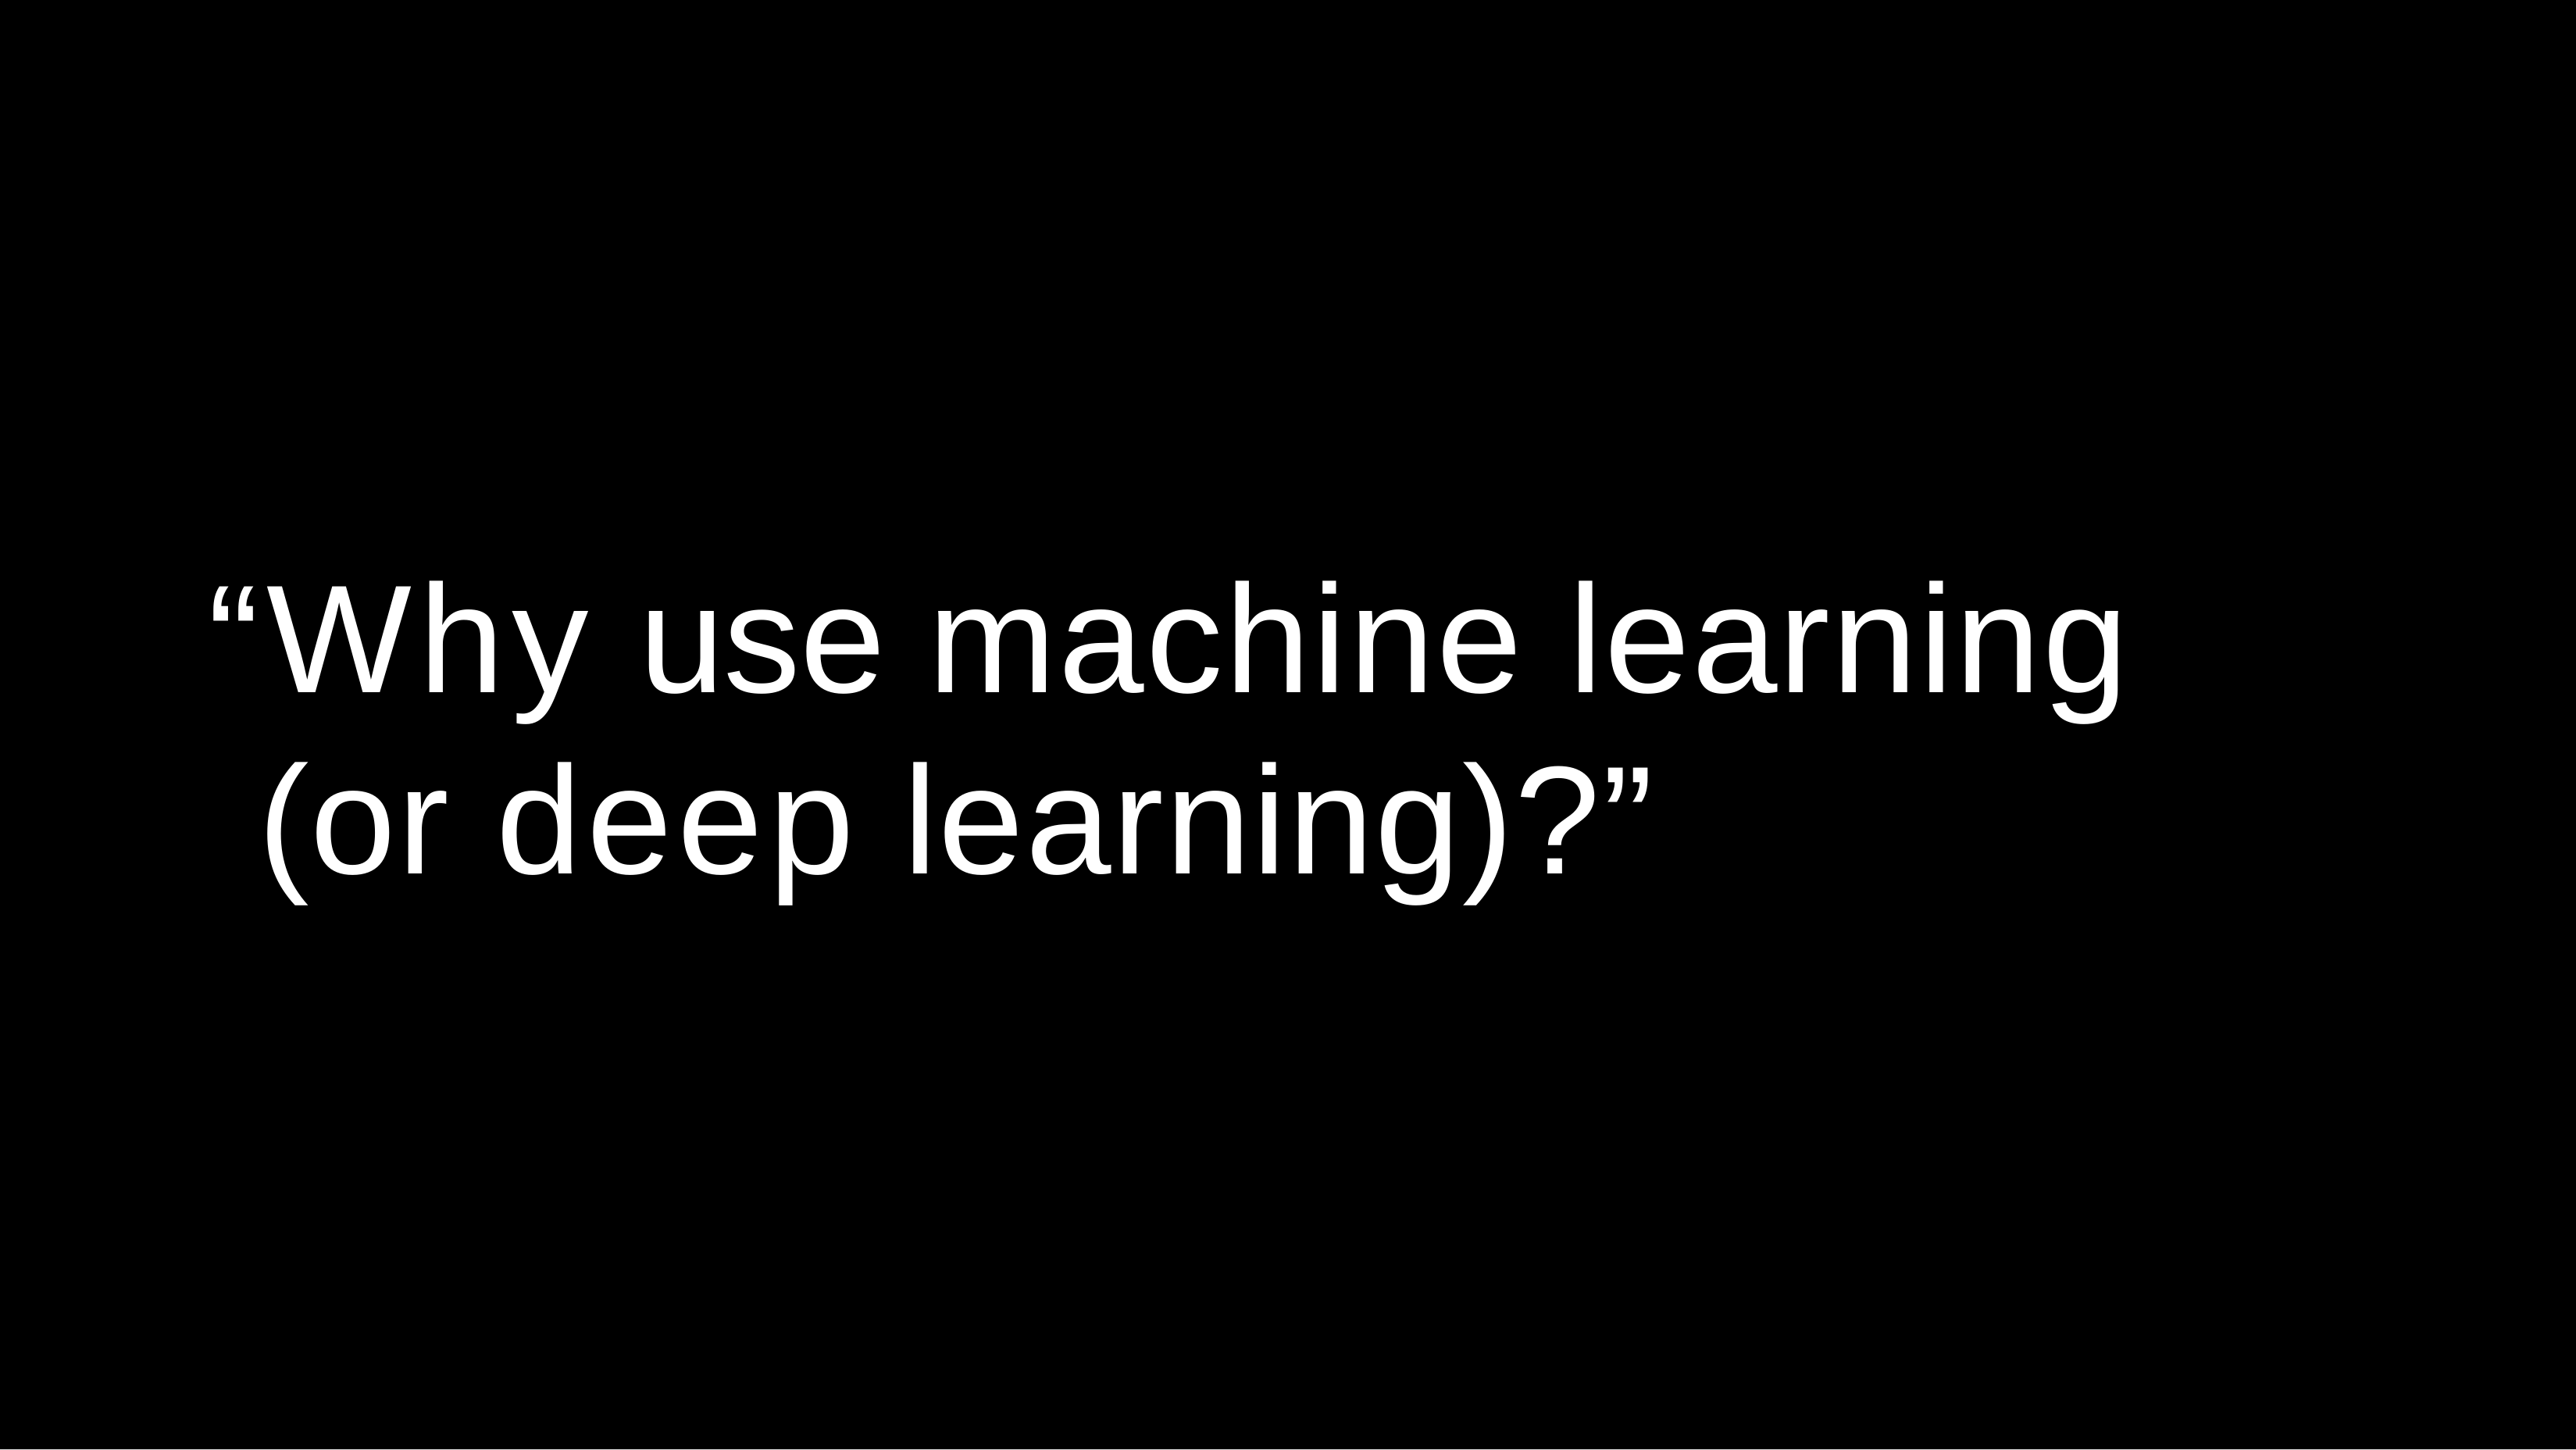

# “Why use machine learning (or deep learning)?”